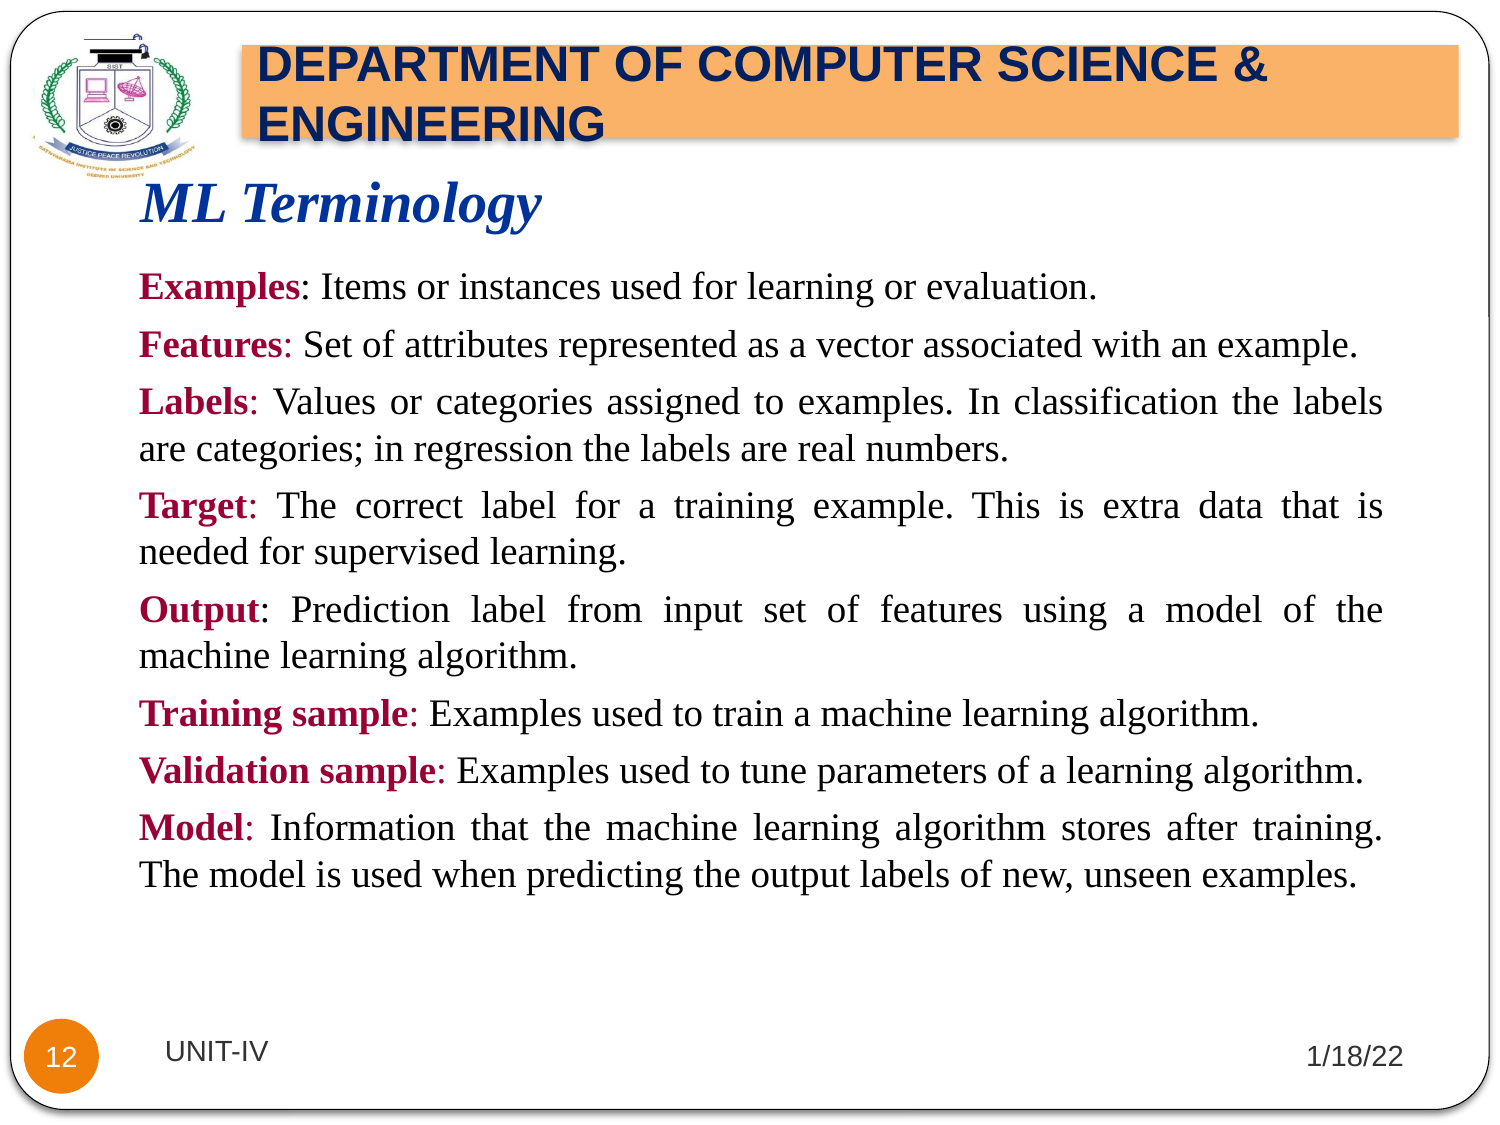

# ML Terminology
Examples: Items or instances used for learning or evaluation.
Features: Set of attributes represented as a vector associated with an example.
Labels: Values or categories assigned to examples. In classification the labels are categories; in regression the labels are real numbers.
Target: The correct label for a training example. This is extra data that is needed for supervised learning.
Output: Prediction label from input set of features using a model of the machine learning algorithm.
Training sample: Examples used to train a machine learning algorithm.
Validation sample: Examples used to tune parameters of a learning algorithm.
Model: Information that the machine learning algorithm stores after training. The model is used when predicting the output labels of new, unseen examples.
UNIT-IV
1/18/22
12